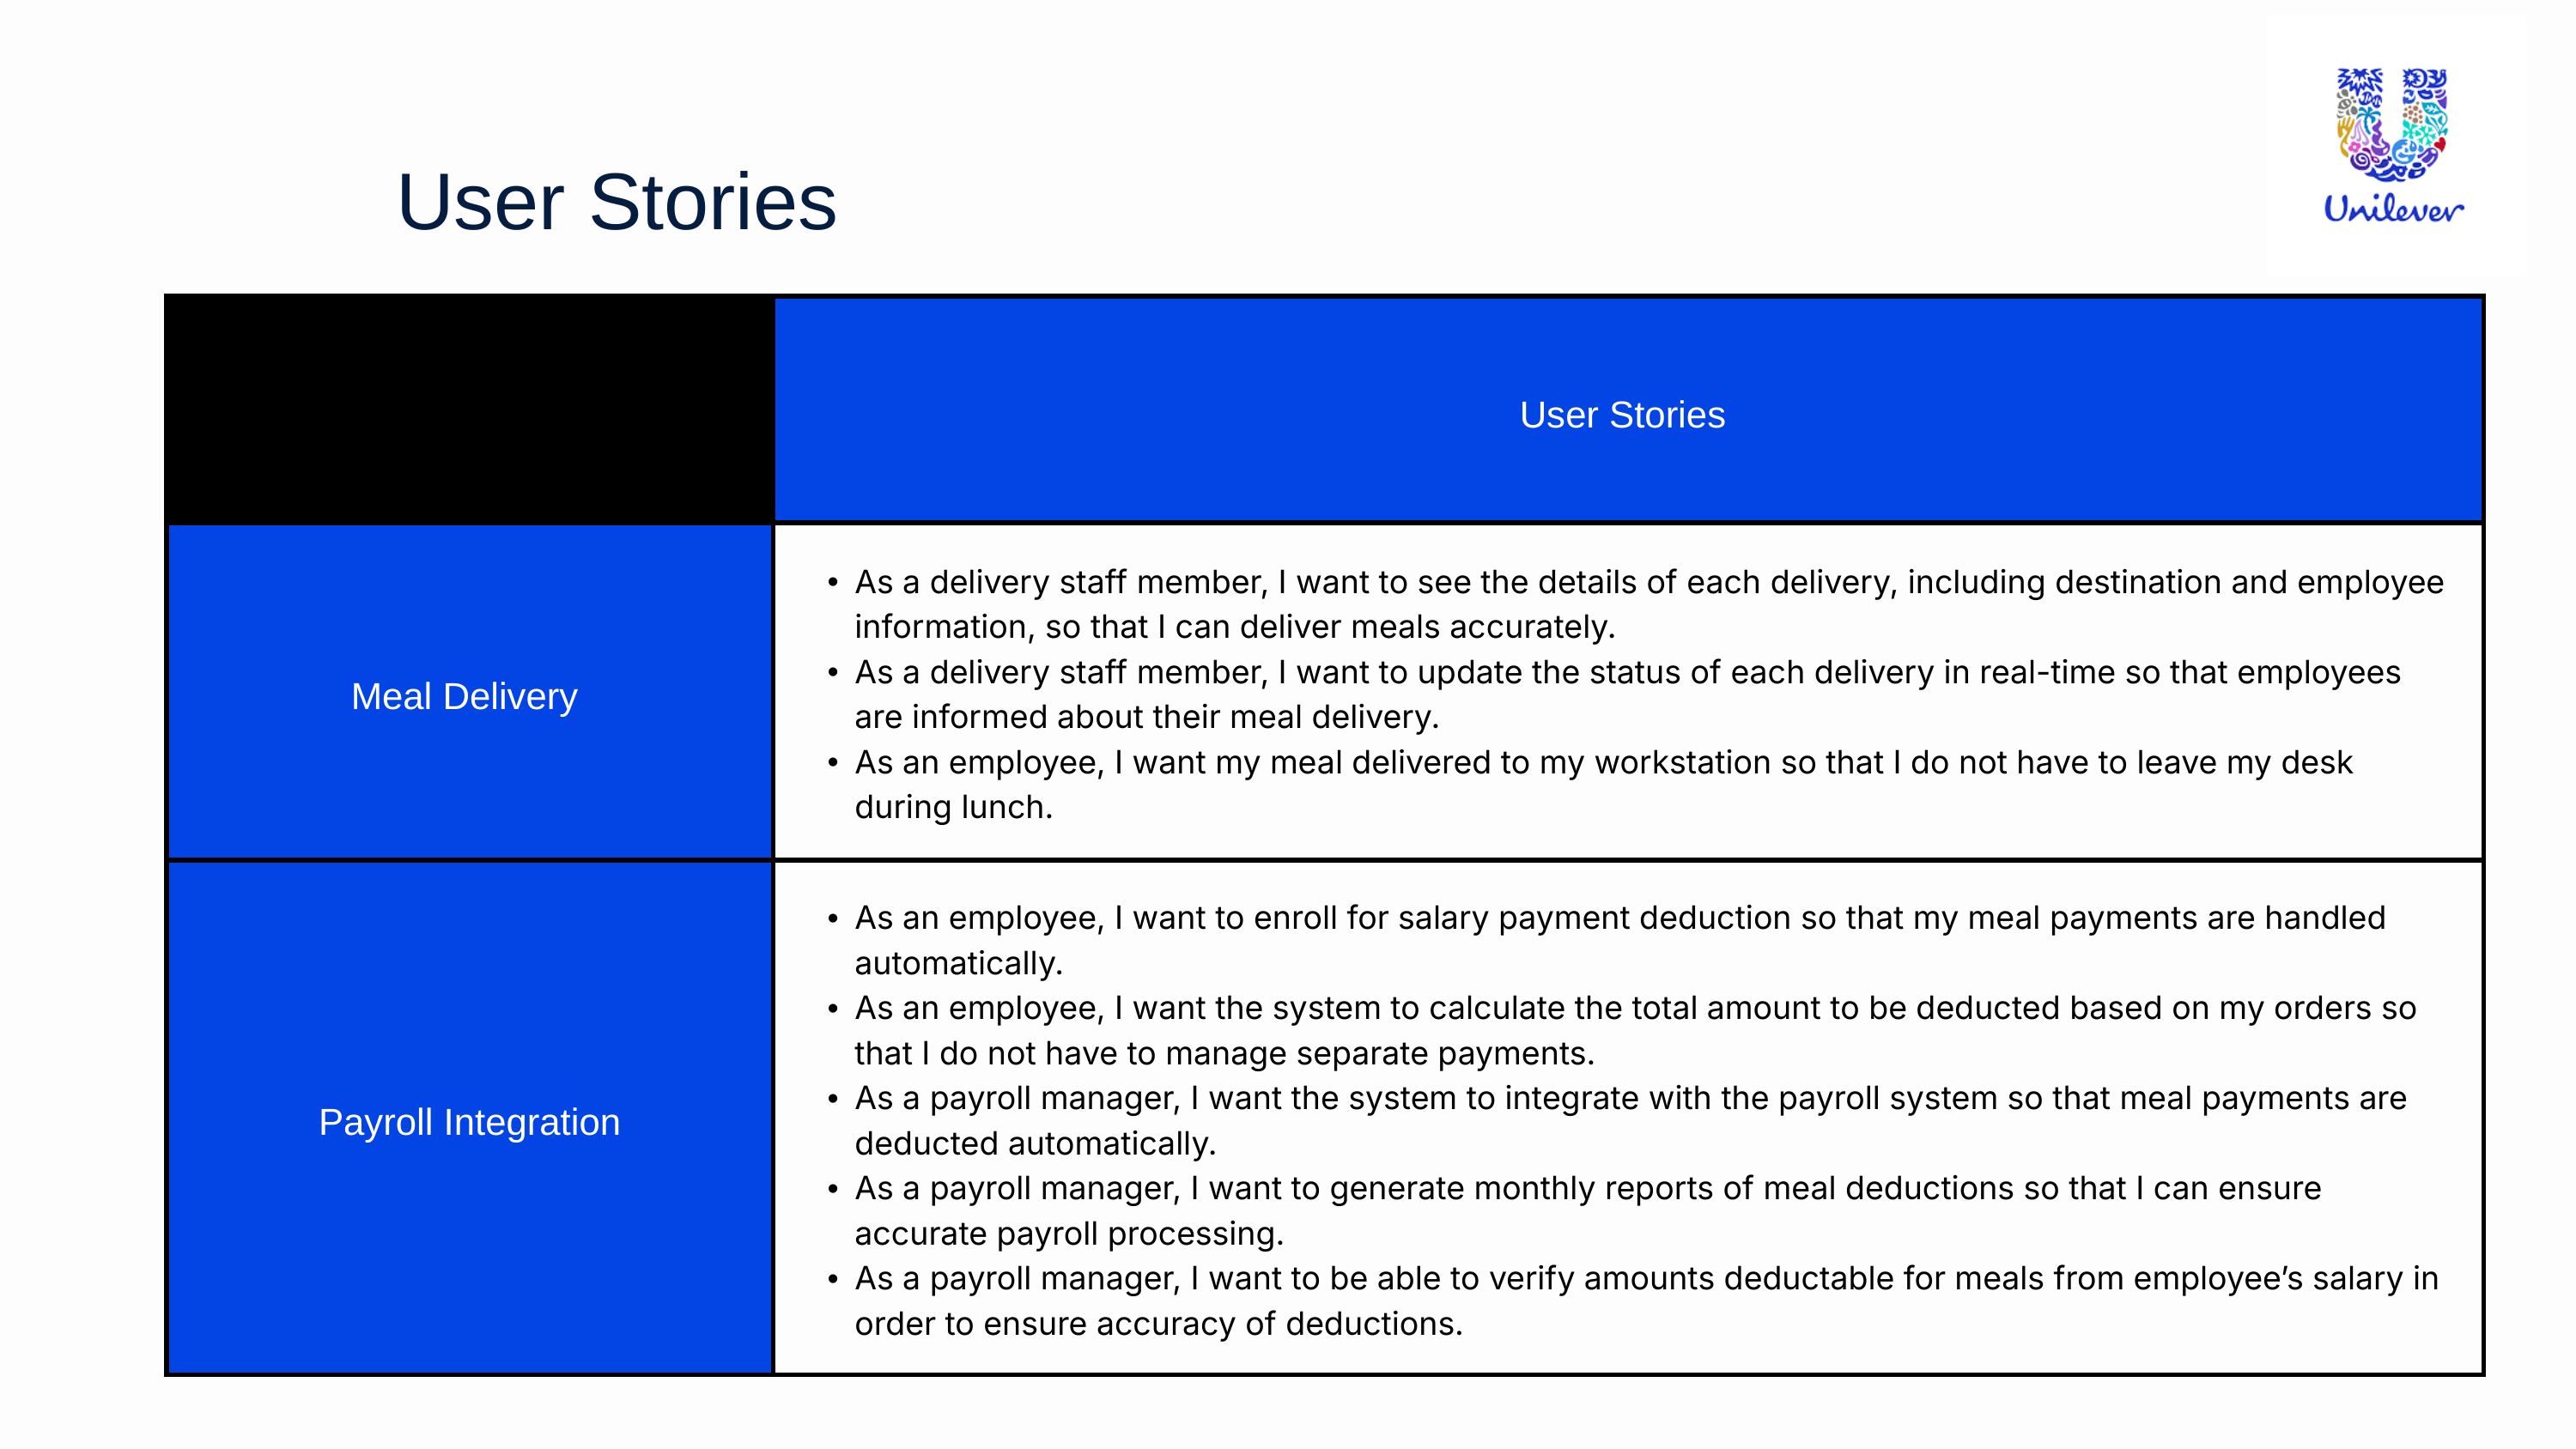

User Stories
|  | User Stories |
| --- | --- |
| Meal Delivery | As a delivery staff member, I want to see the details of each delivery, including destination and employee information, so that I can deliver meals accurately. As a delivery staff member, I want to update the status of each delivery in real-time so that employees are informed about their meal delivery. As an employee, I want my meal delivered to my workstation so that I do not have to leave my desk during lunch. |
| Payroll Integration | As an employee, I want to enroll for salary payment deduction so that my meal payments are handled automatically. As an employee, I want the system to calculate the total amount to be deducted based on my orders so that I do not have to manage separate payments. As a payroll manager, I want the system to integrate with the payroll system so that meal payments are deducted automatically. As a payroll manager, I want to generate monthly reports of meal deductions so that I can ensure accurate payroll processing. As a payroll manager, I want to be able to verify amounts deductable for meals from employee’s salary in order to ensure accuracy of deductions. |